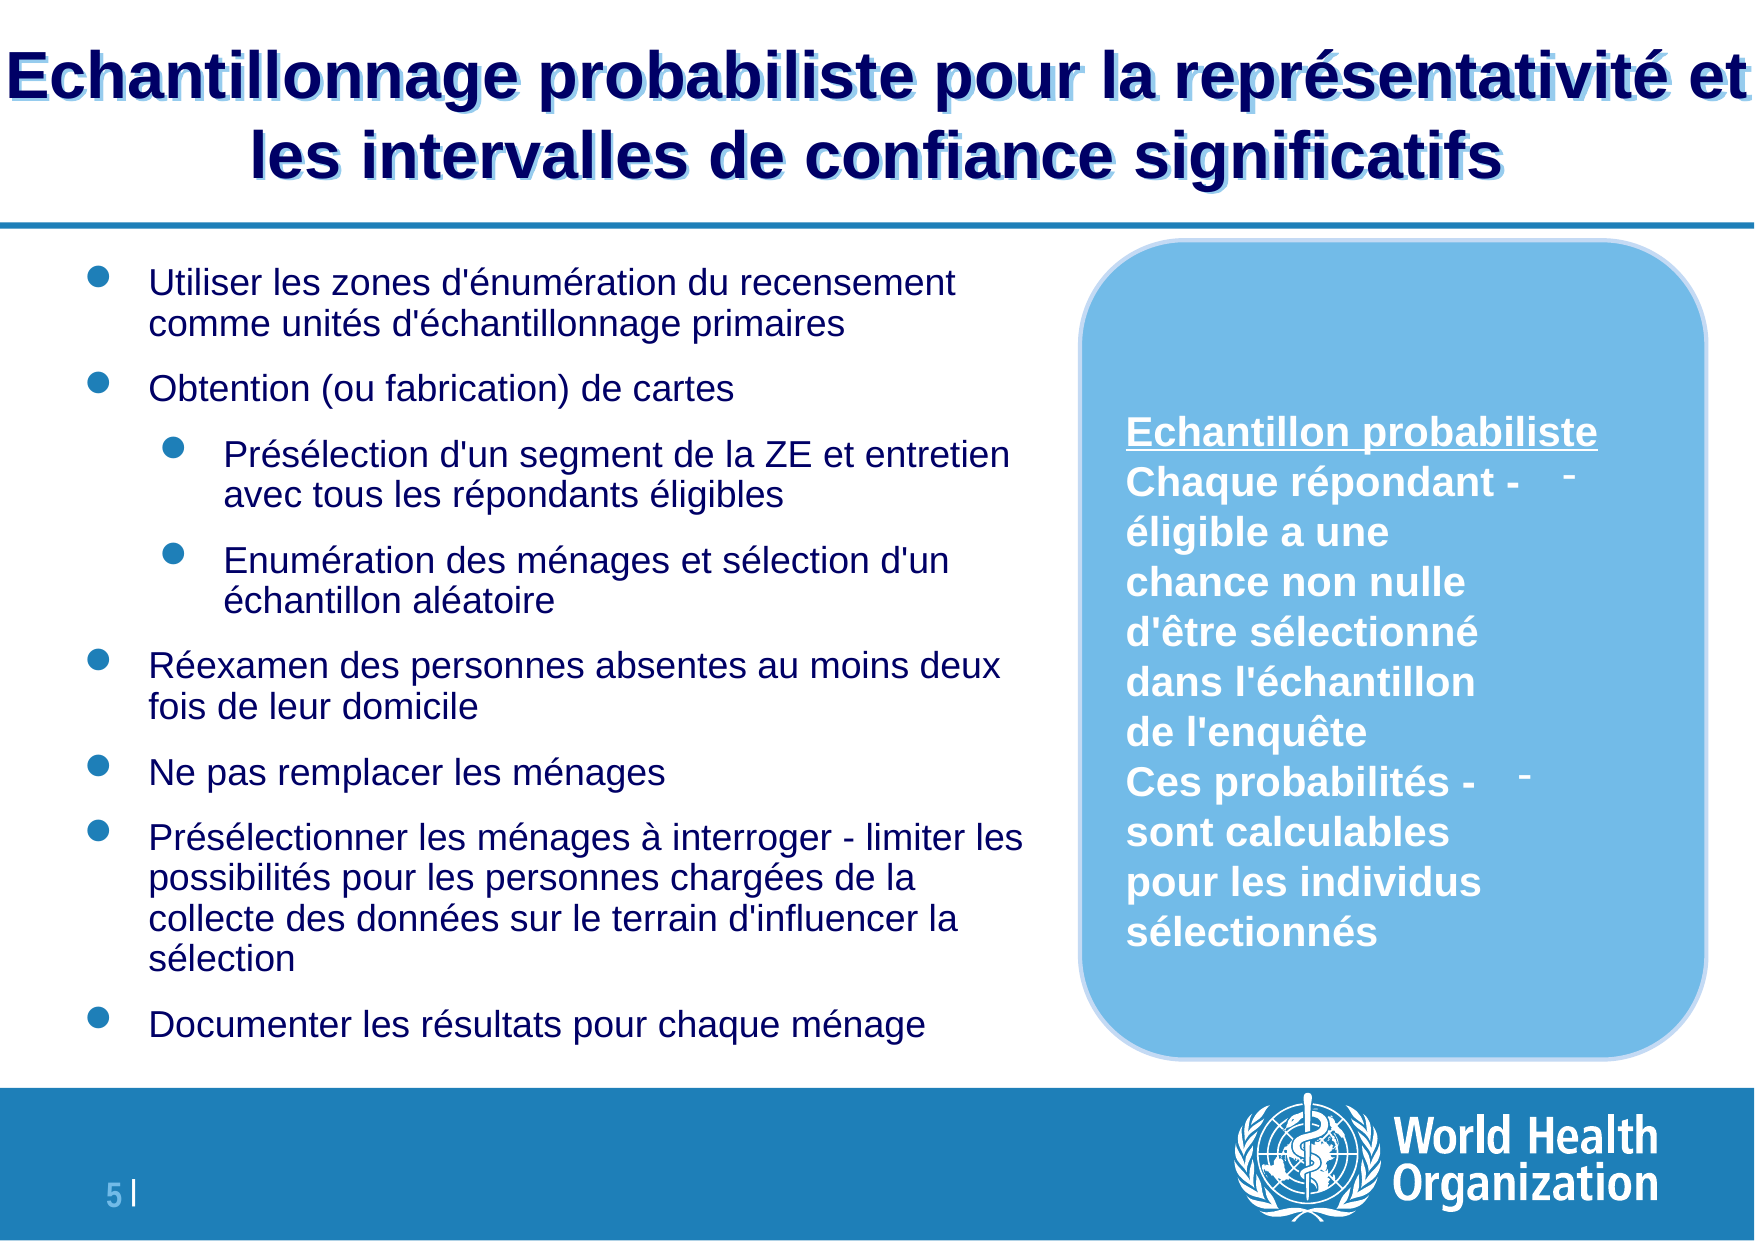

# Echantillonnage probabiliste pour la représentativité et les intervalles de confiance significatifs

Echantillon probabiliste
- Chaque répondant éligible a une chance non nulle d'être sélectionné dans l'échantillon de l'enquête
- Ces probabilités sont calculables pour les individus sélectionnés
Utiliser les zones d'énumération du recensement comme unités d'échantillonnage primaires
Obtention (ou fabrication) de cartes
Présélection d'un segment de la ZE et entretien avec tous les répondants éligibles
Enumération des ménages et sélection d'un échantillon aléatoire
Réexamen des personnes absentes au moins deux fois de leur domicile
Ne pas remplacer les ménages
Présélectionner les ménages à interroger - limiter les possibilités pour les personnes chargées de la collecte des données sur le terrain d'influencer la sélection
Documenter les résultats pour chaque ménage